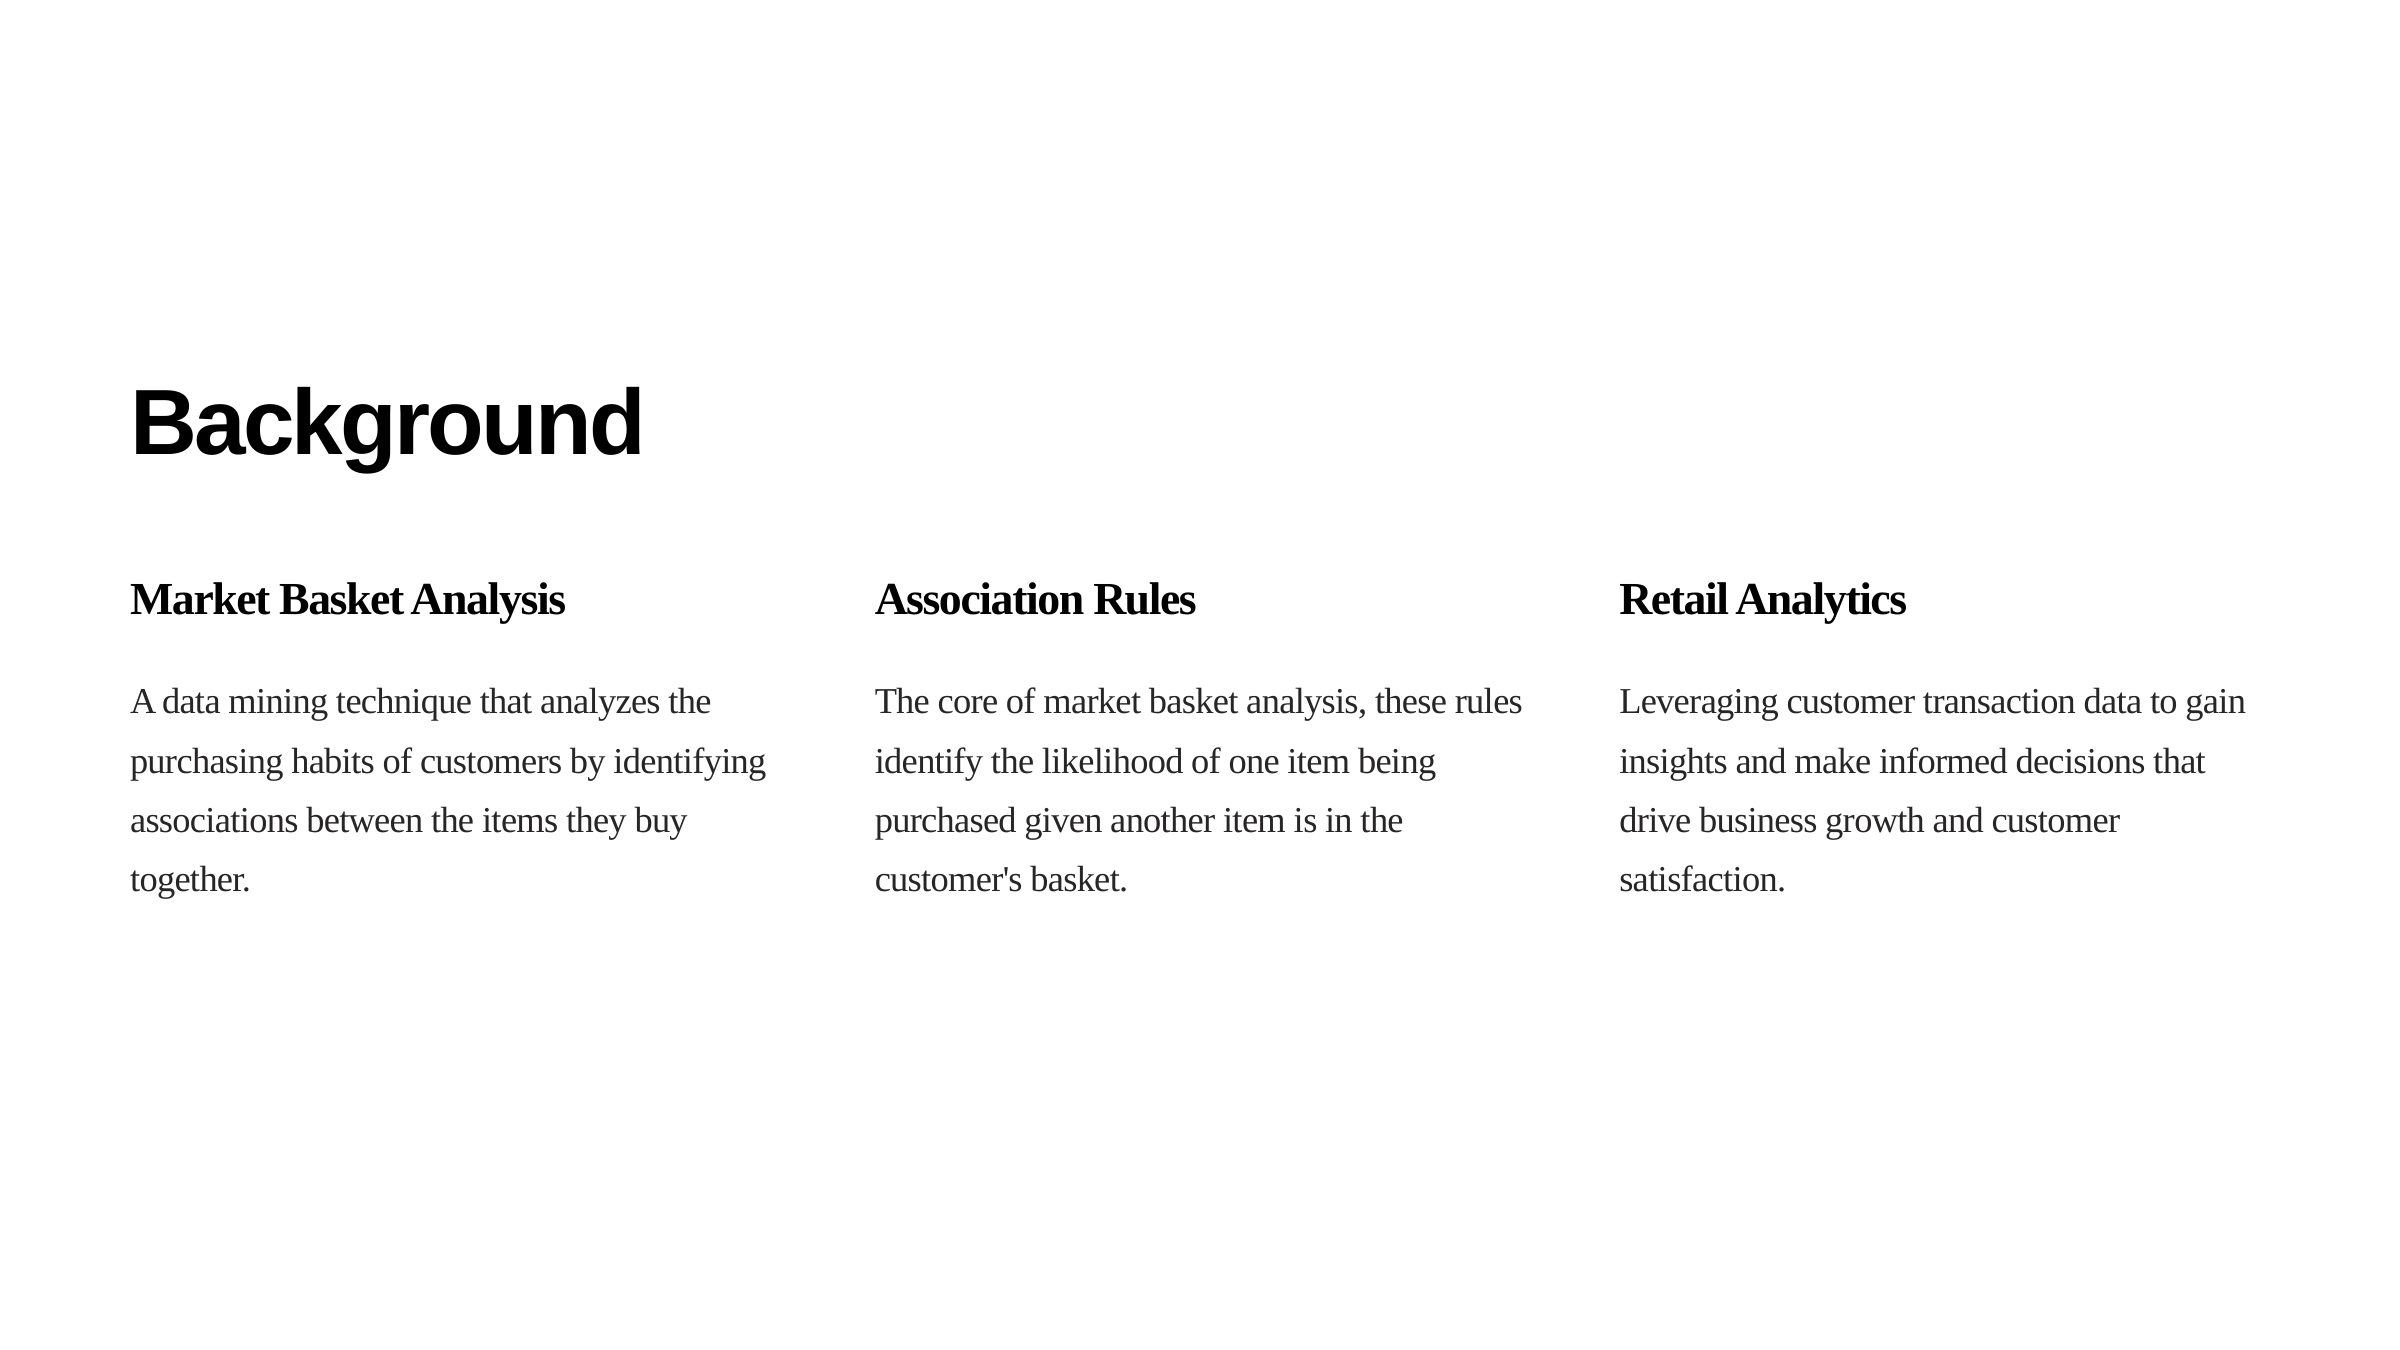

Background
Market Basket Analysis
Association Rules
Retail Analytics
A data mining technique that analyzes the purchasing habits of customers by identifying associations between the items they buy together.
The core of market basket analysis, these rules identify the likelihood of one item being purchased given another item is in the customer's basket.
Leveraging customer transaction data to gain insights and make informed decisions that drive business growth and customer satisfaction.